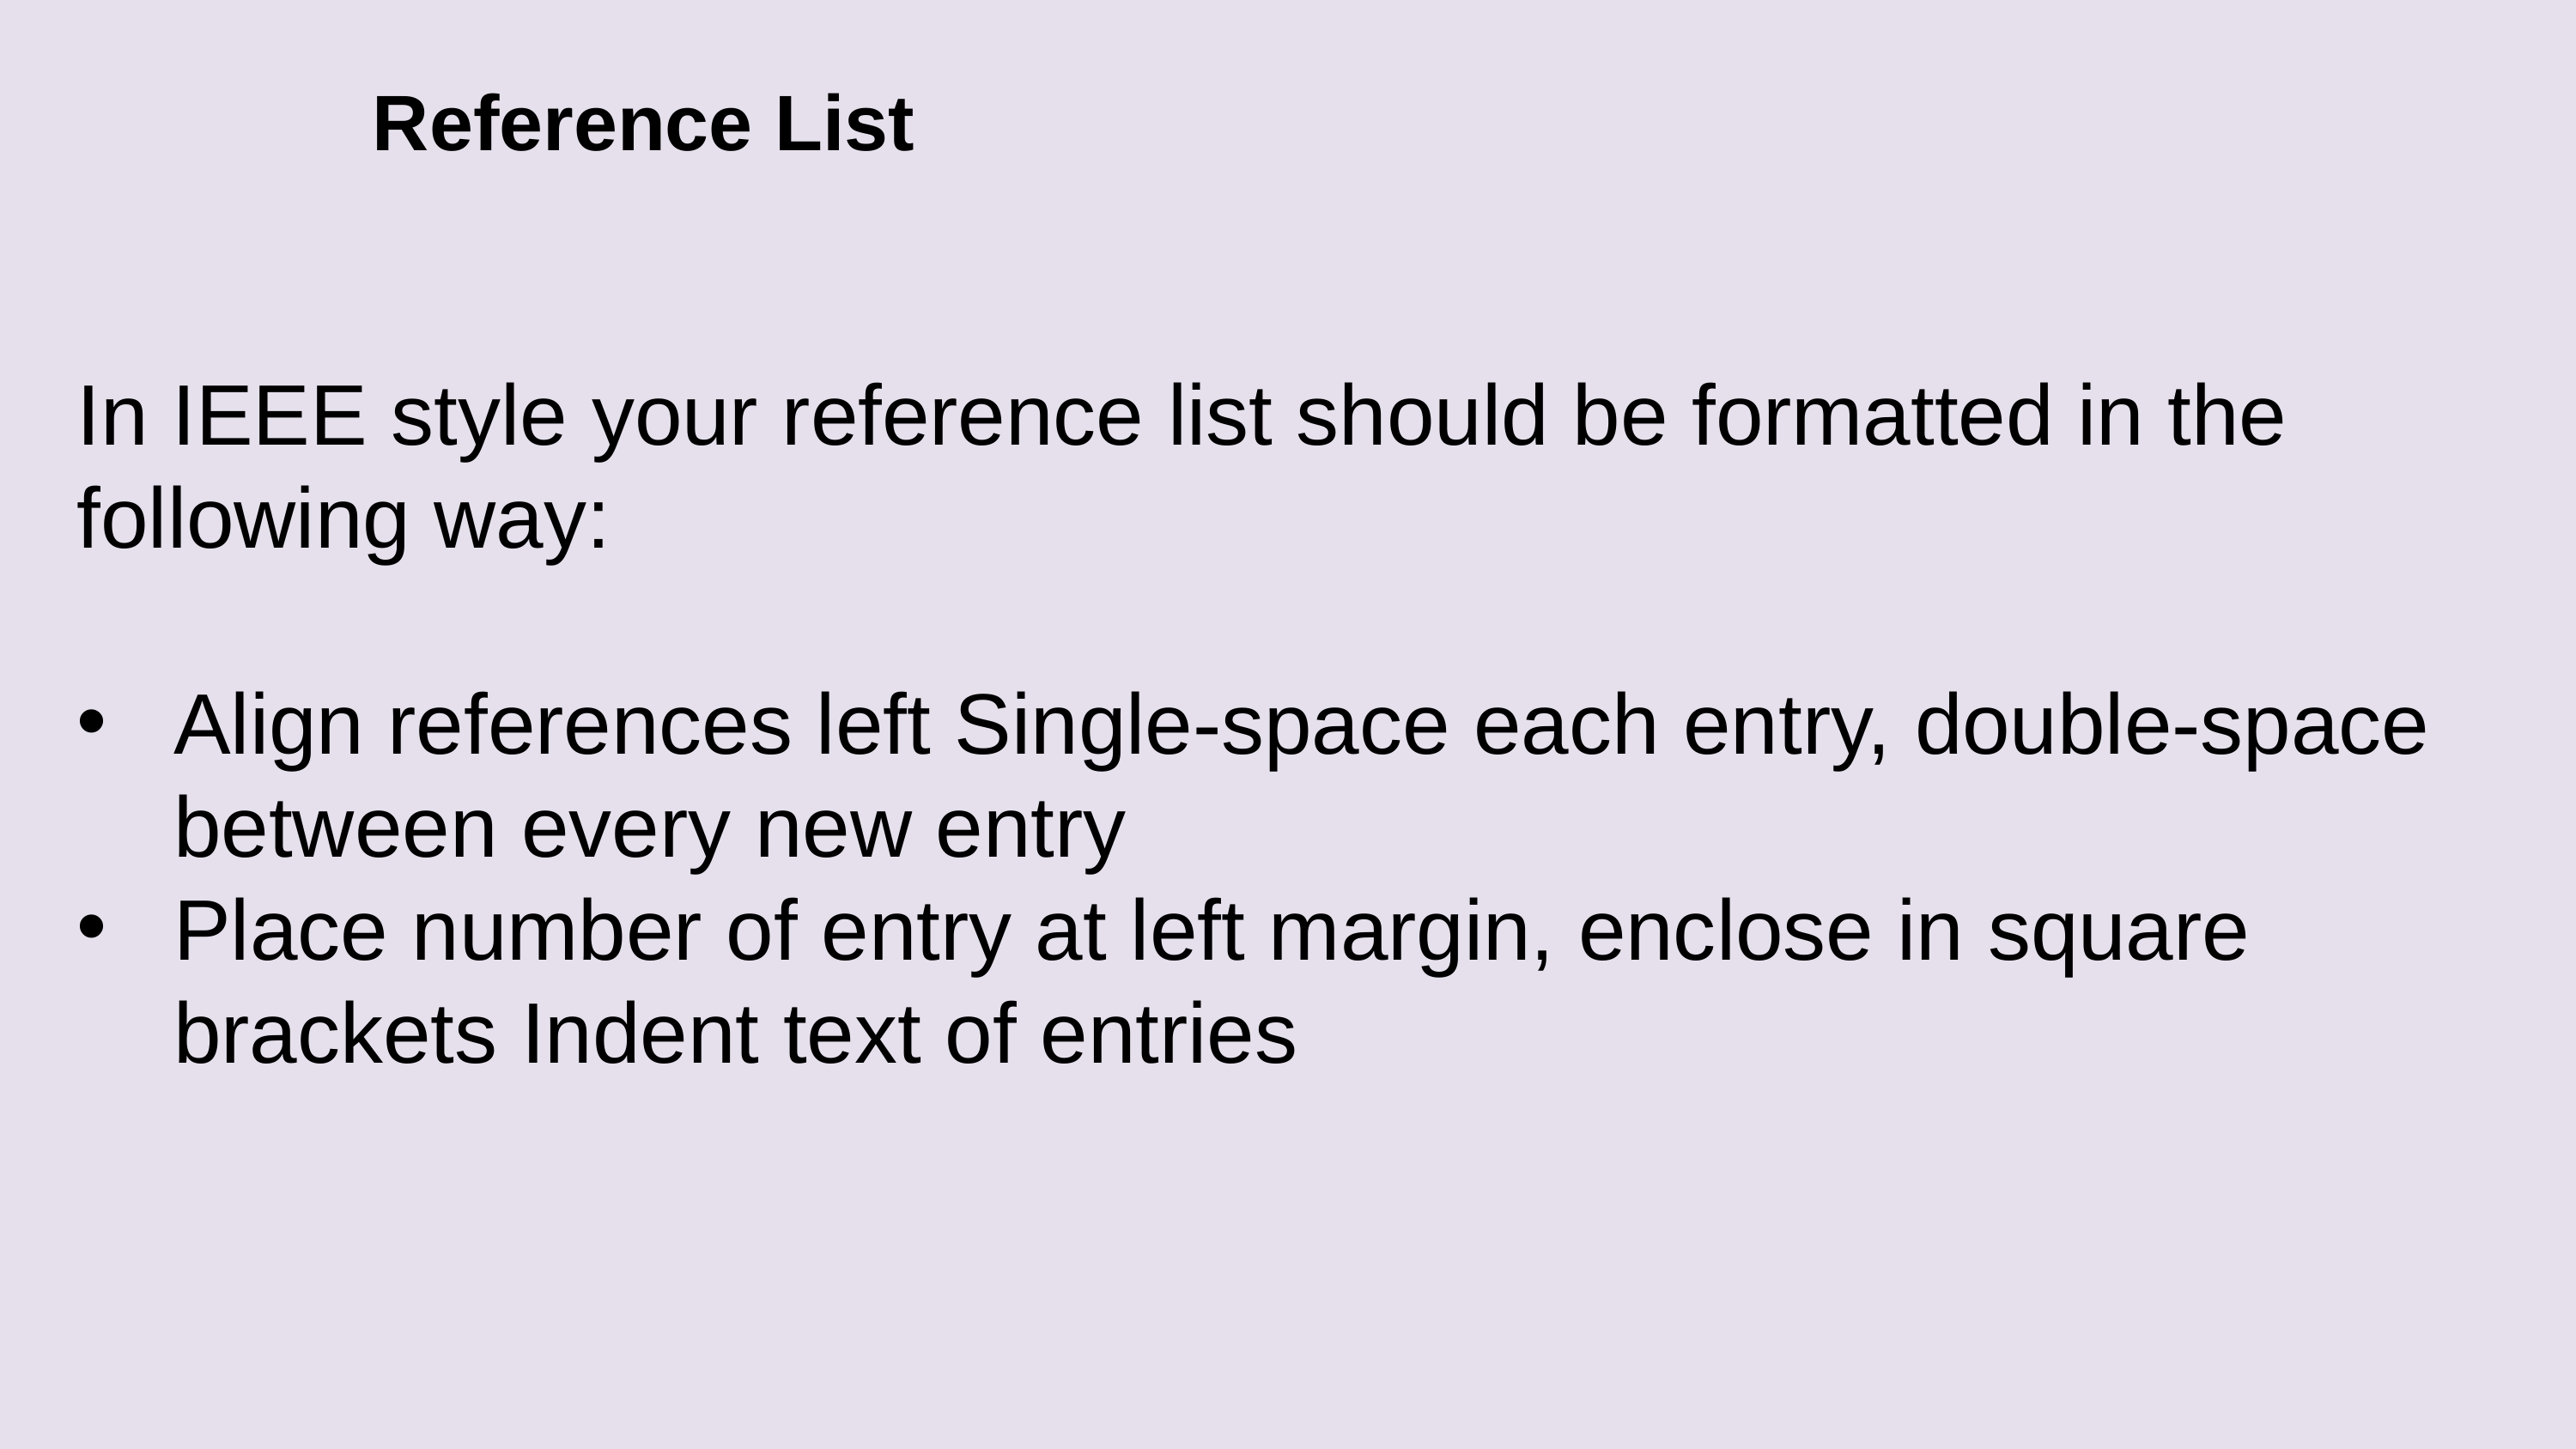

# Reference List
In IEEE style your reference list should be formatted in the following way:

Align references left Single-space each entry, double-space between every new entry
Place number of entry at left margin, enclose in square brackets Indent text of entries